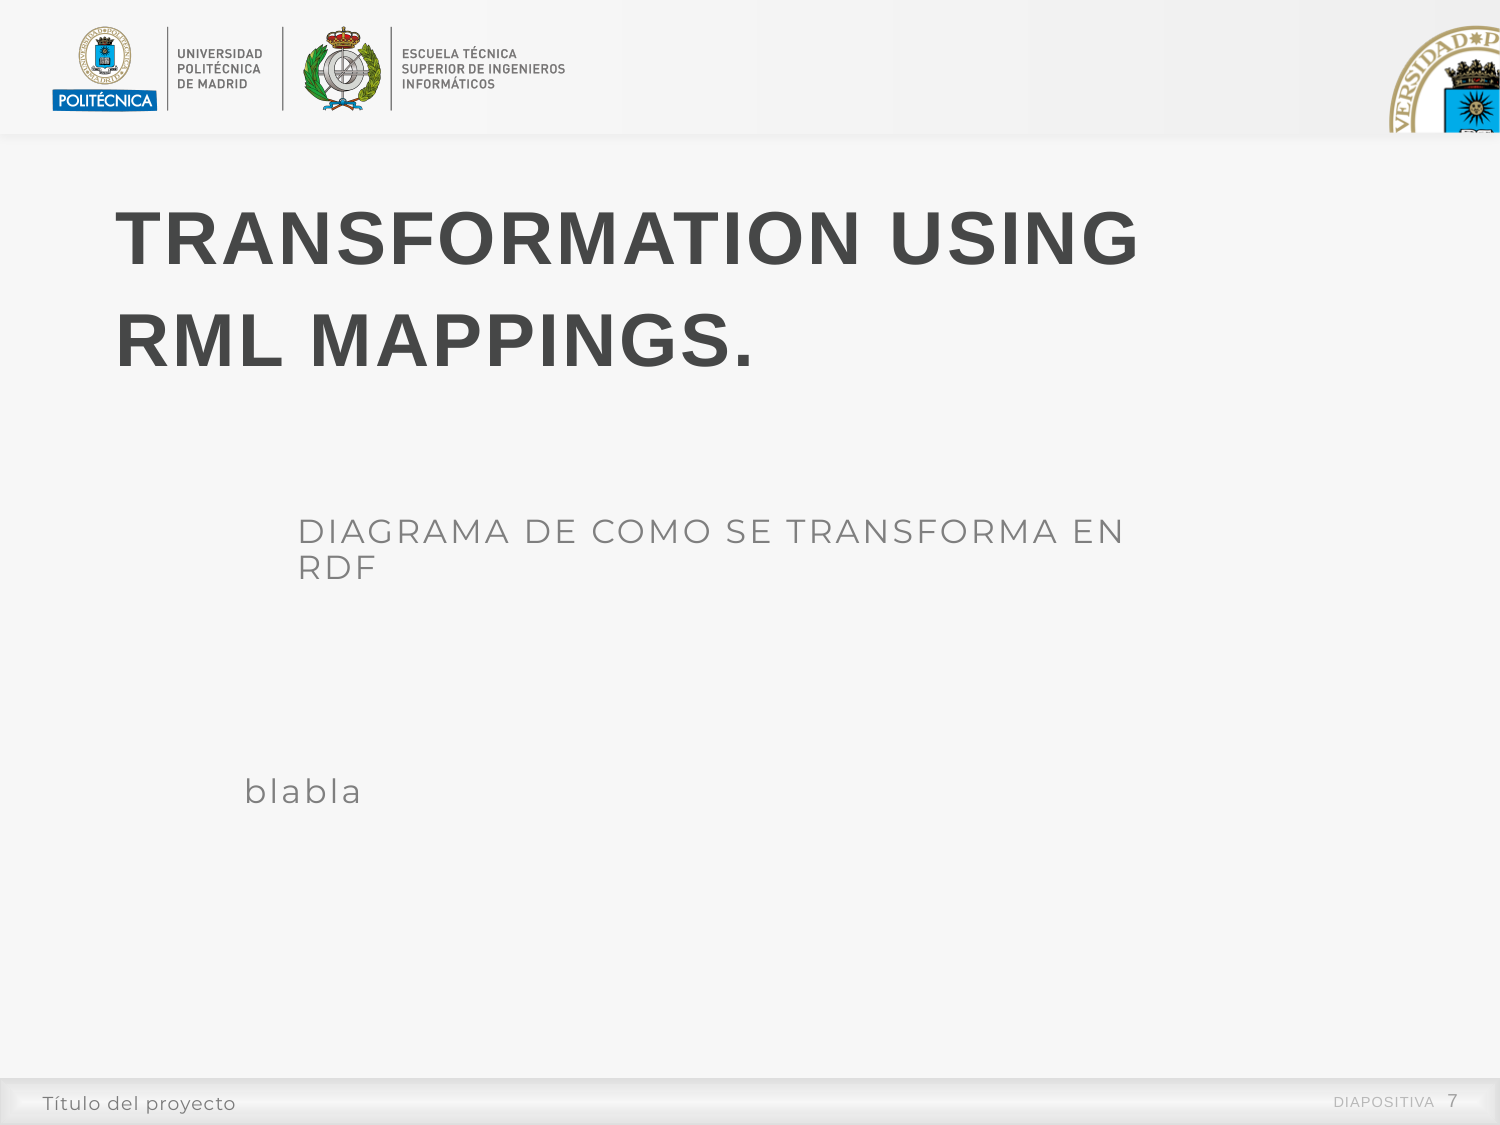

transformation using
RML mappings.
DIAGRAMA DE COMO SE TRANSFORMA EN RDF
blabla
Título del proyecto